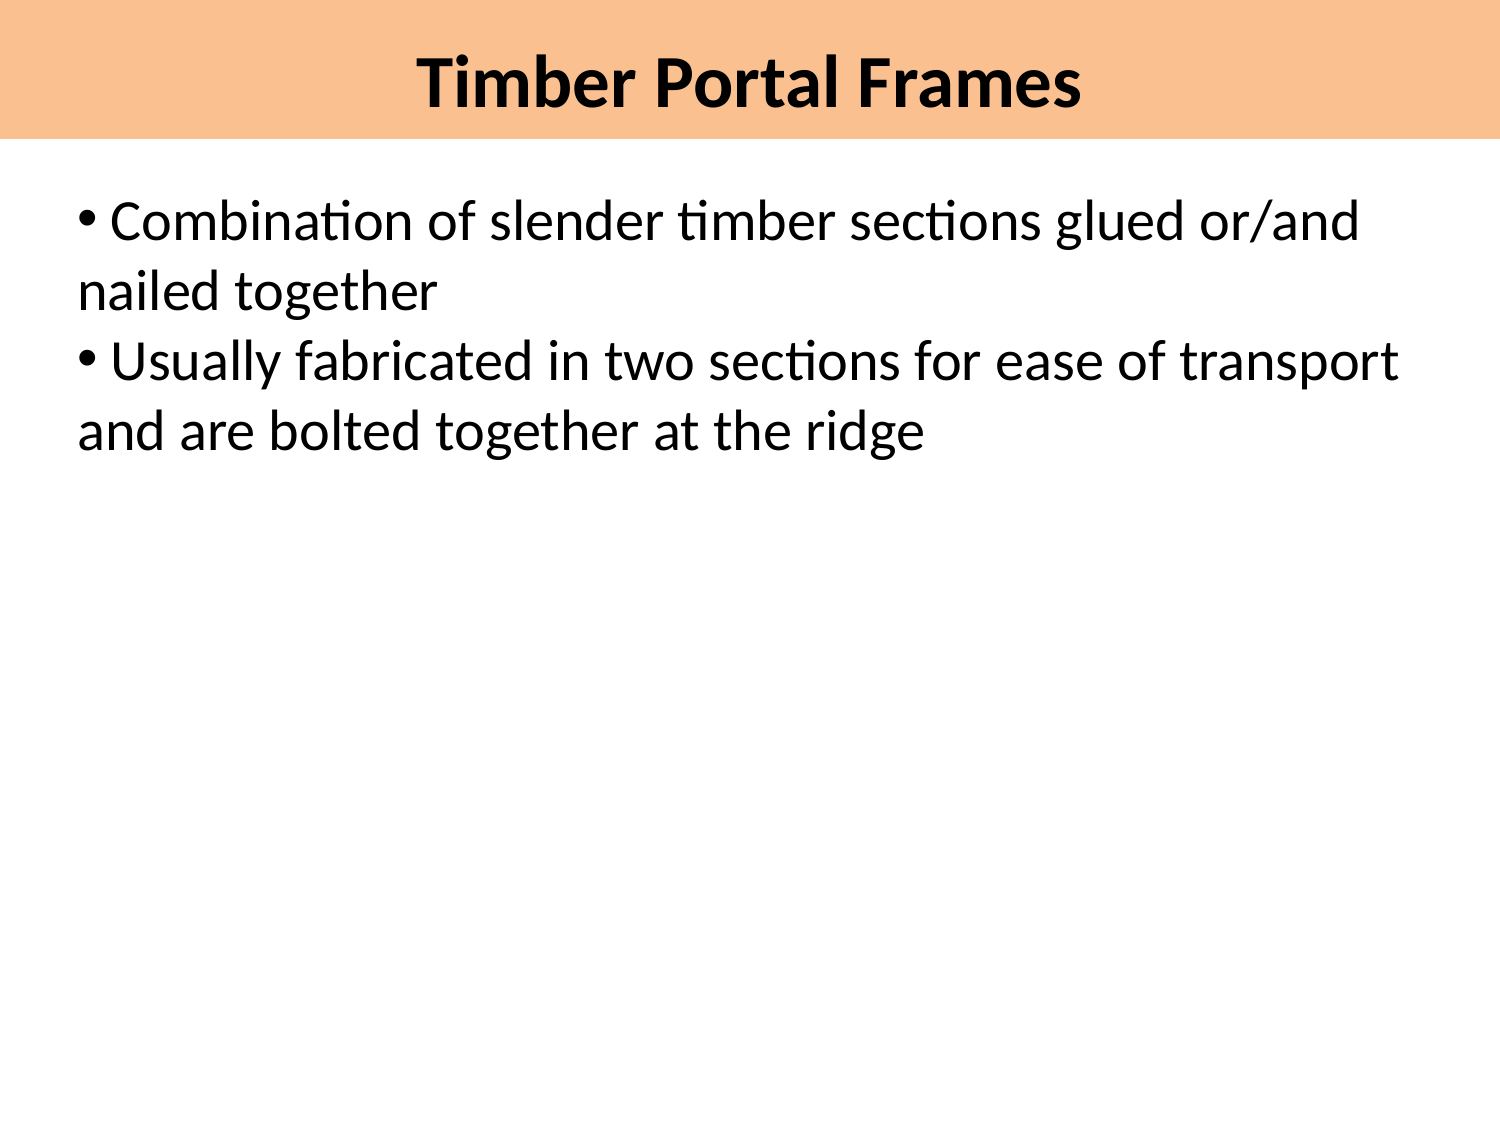

Timber Portal Frames
 Combination of slender timber sections glued or/and nailed together
 Usually fabricated in two sections for ease of transport and are bolted together at the ridge